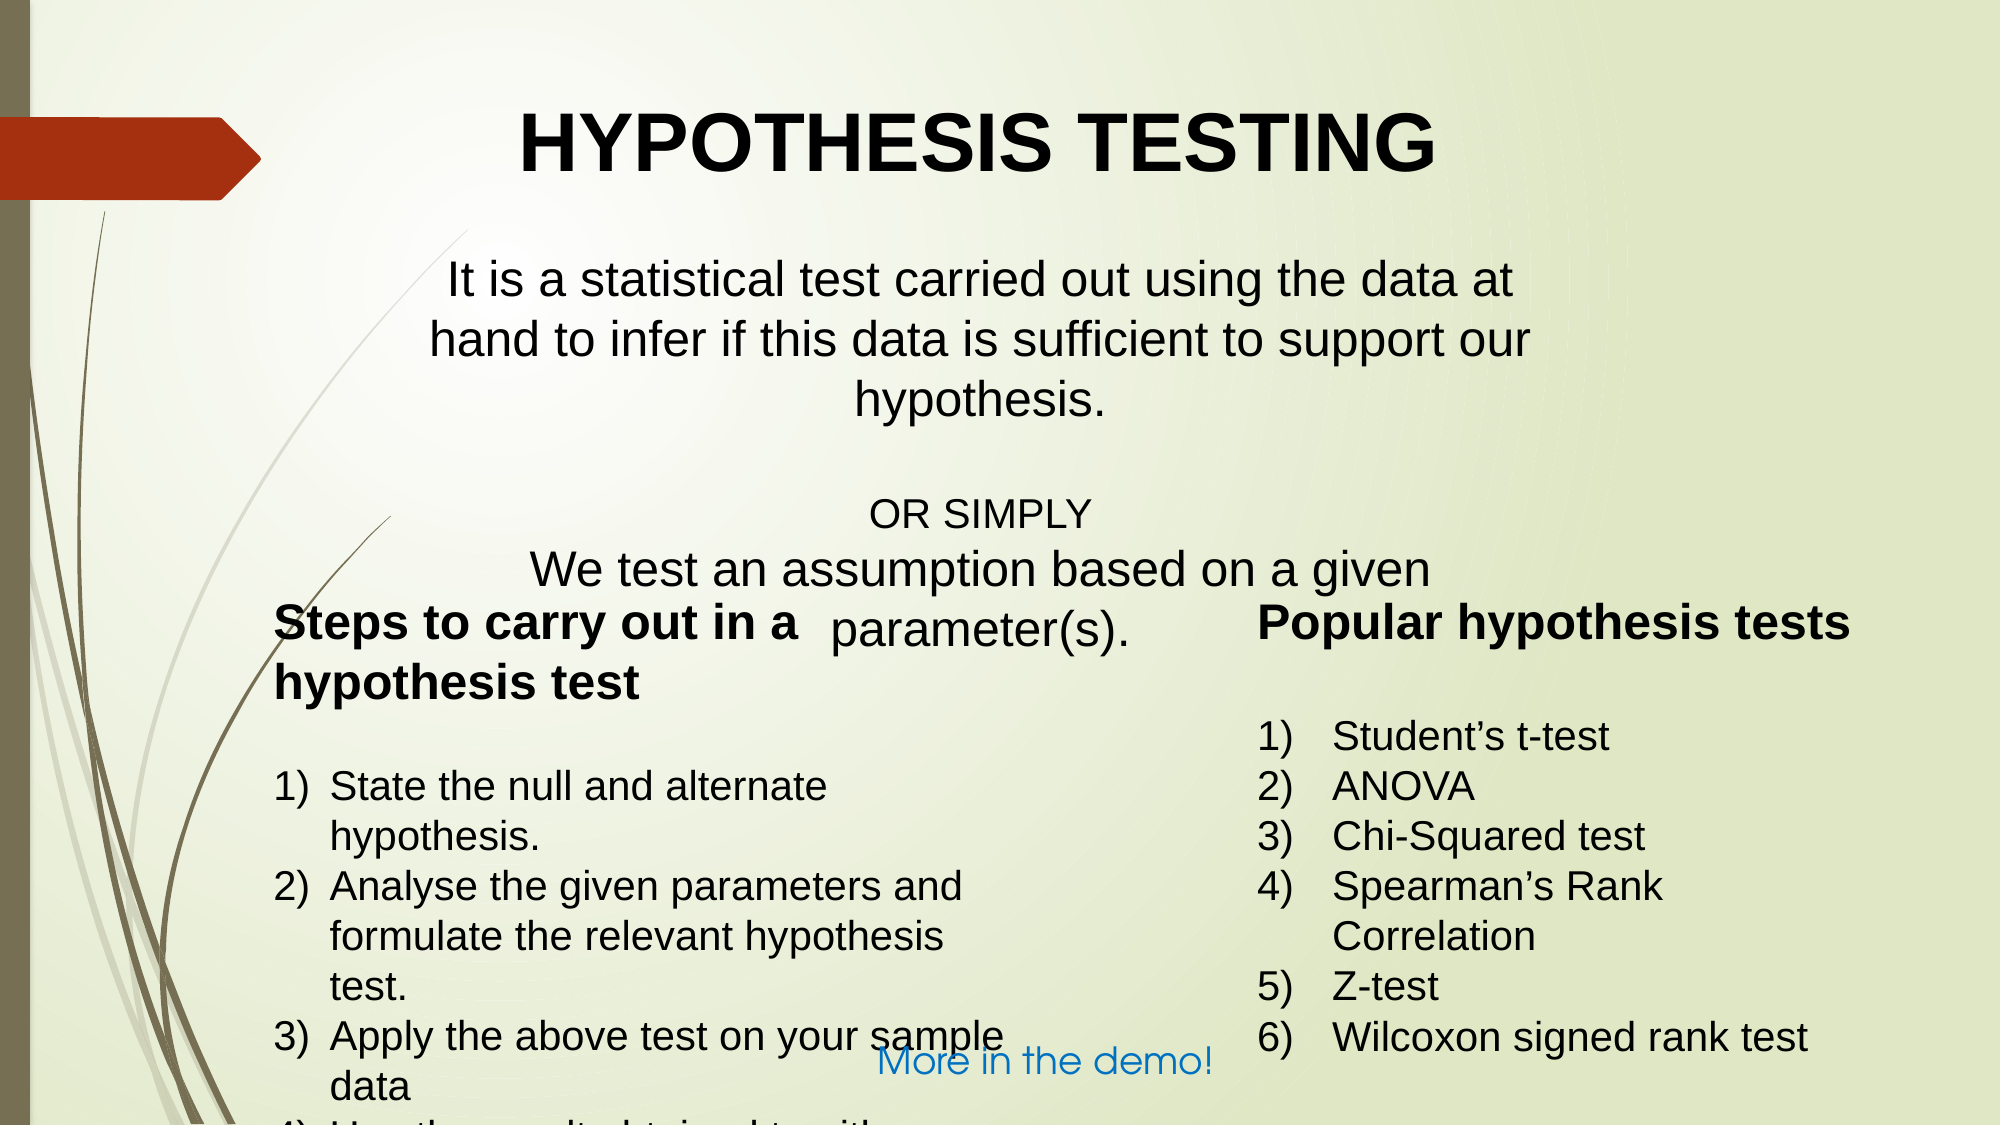

HYPOTHESIS TESTING
It is a statistical test carried out using the data at hand to infer if this data is sufficient to support our hypothesis.

OR SIMPLY
We test an assumption based on a given parameter(s).
Steps to carry out in a hypothesis test

State the null and alternate hypothesis.
Analyse the given parameters and formulate the relevant hypothesis test.
Apply the above test on your sample data
Use the result obtained to either accept or reject the null hypothesis.

Popular hypothesis tests

Student’s t-test
ANOVA
Chi-Squared test
Spearman’s Rank Correlation
Z-test
Wilcoxon signed rank test
More in the demo!